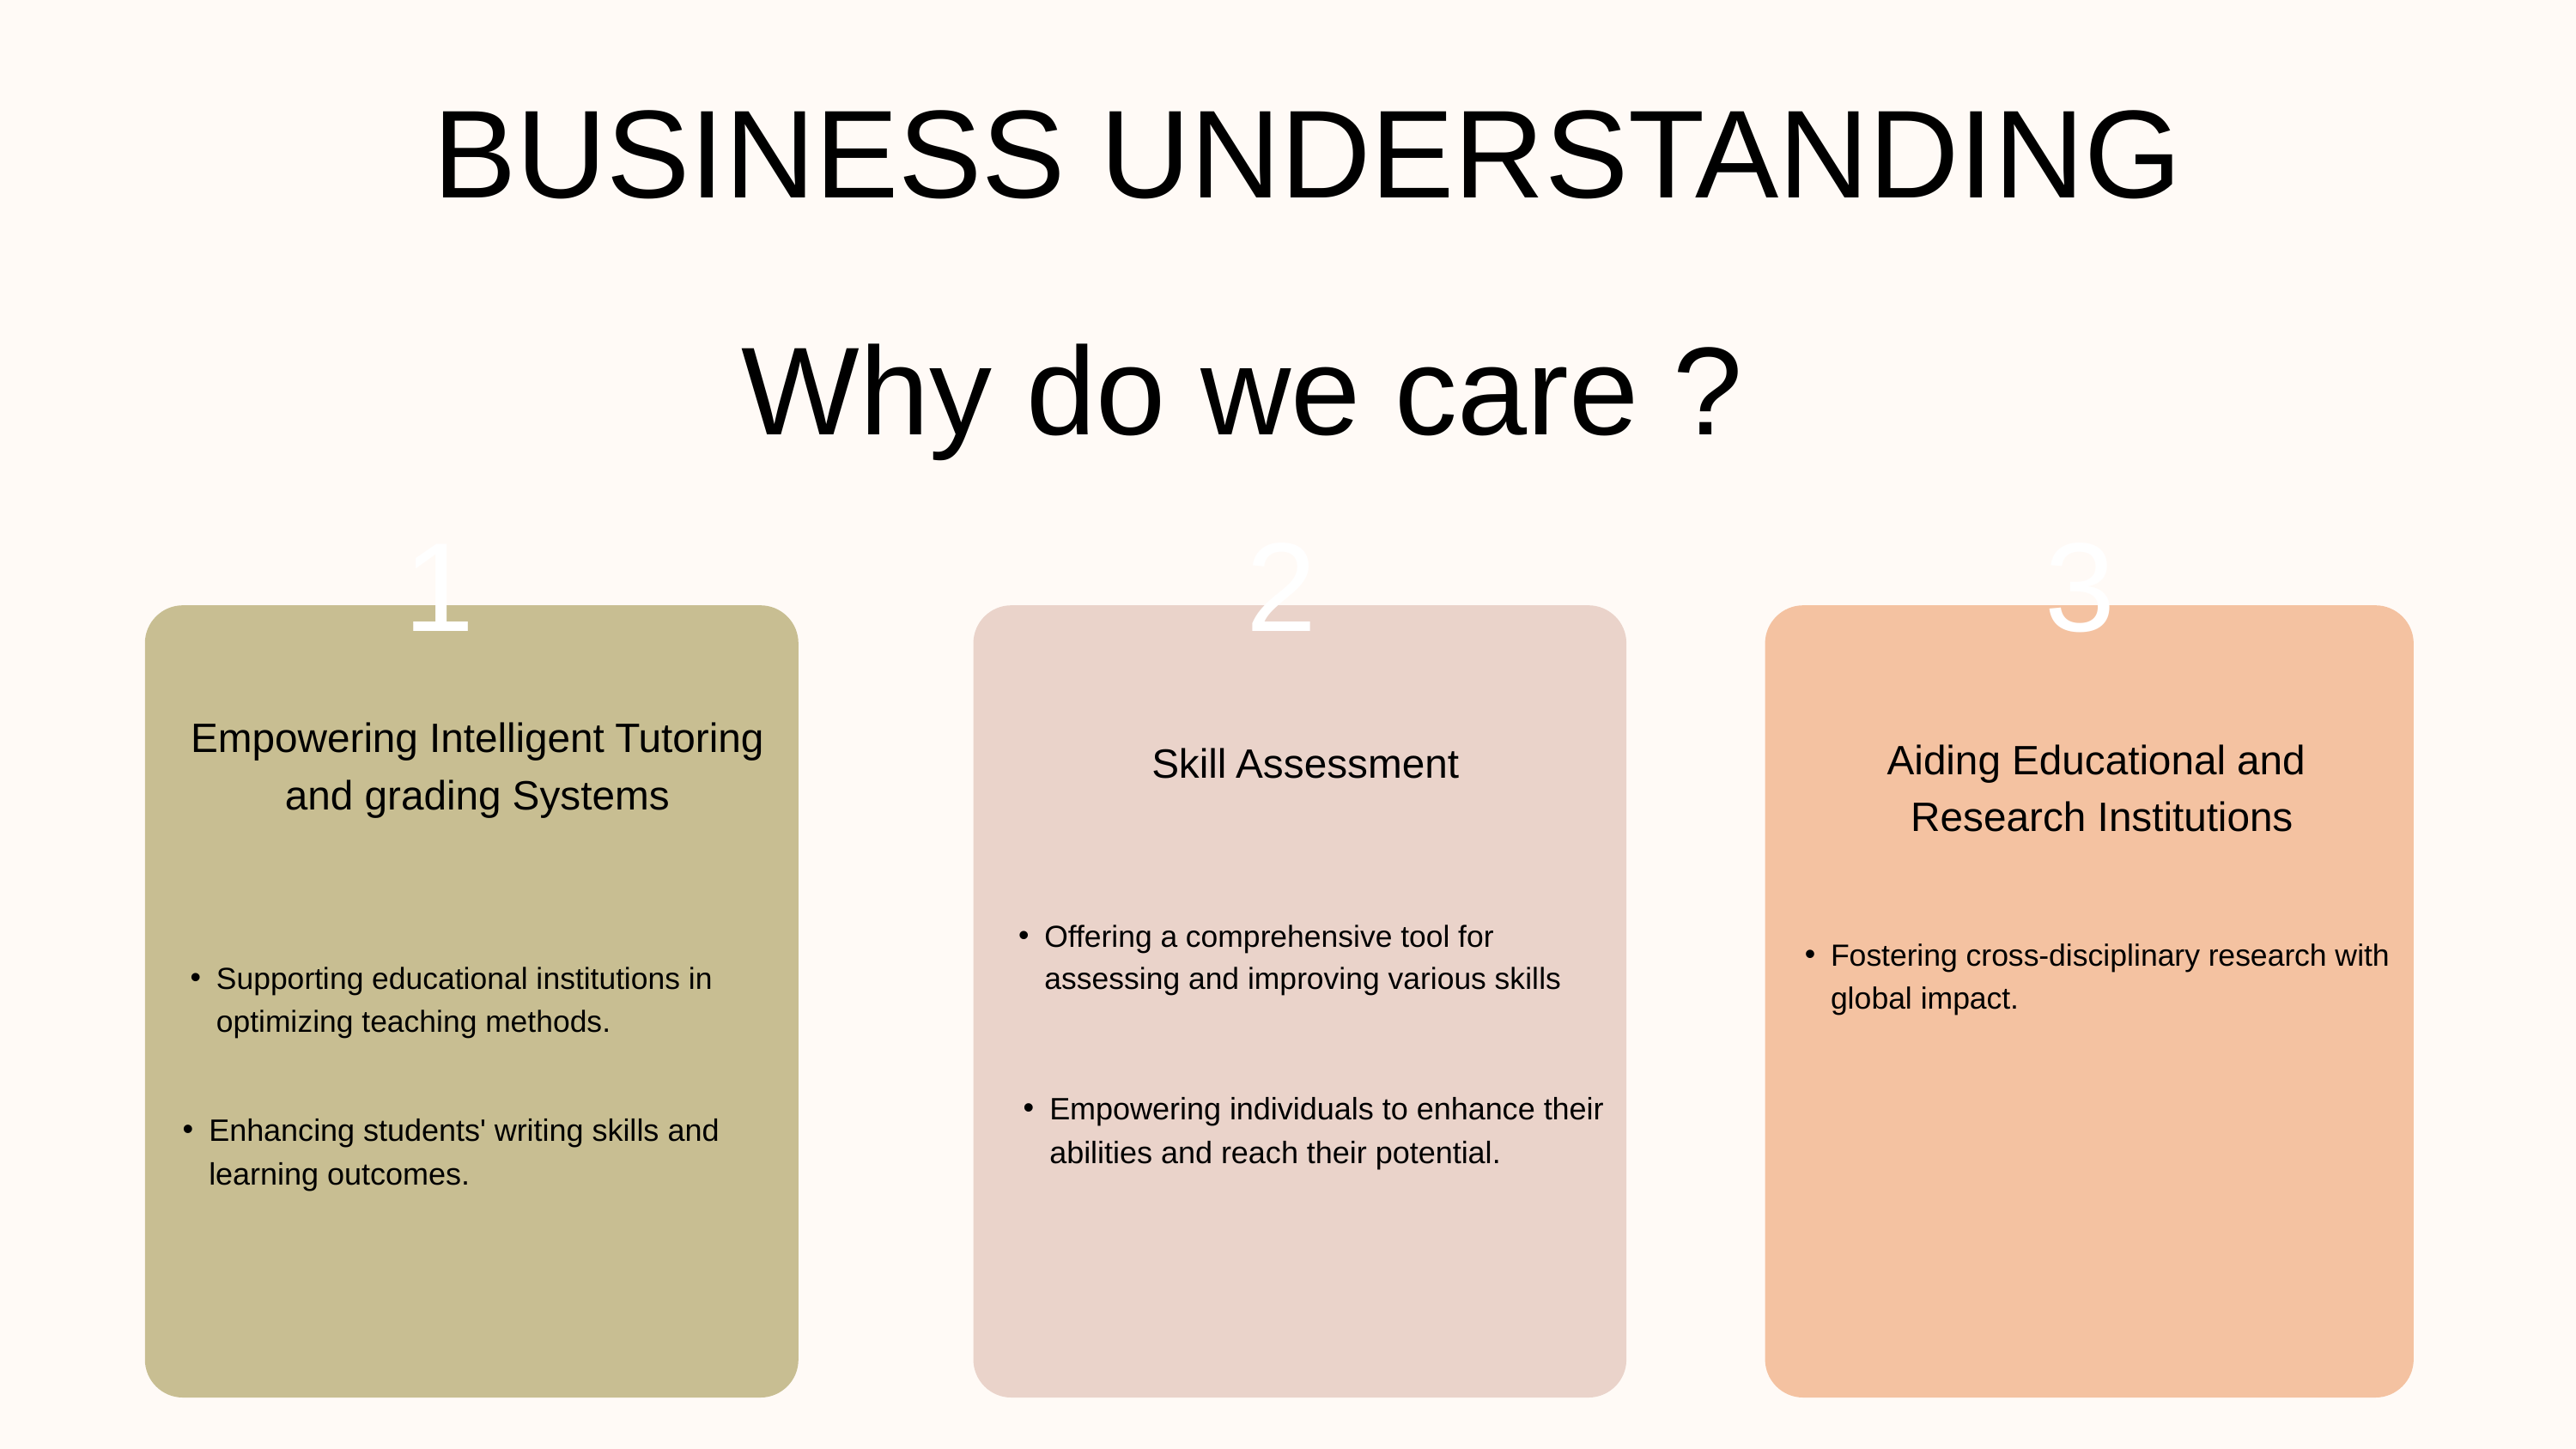

BUSINESS UNDERSTANDING
Why do we care ?
1
2
3

Empowering Intelligent Tutoring and grading Systems
Aiding Educational and
 Research Institutions
Skill Assessment
Offering a comprehensive tool for assessing and improving various skills
Fostering cross-disciplinary research with global impact.
Supporting educational institutions in optimizing teaching methods.
Empowering individuals to enhance their abilities and reach their potential.
Enhancing students' writing skills and learning outcomes.